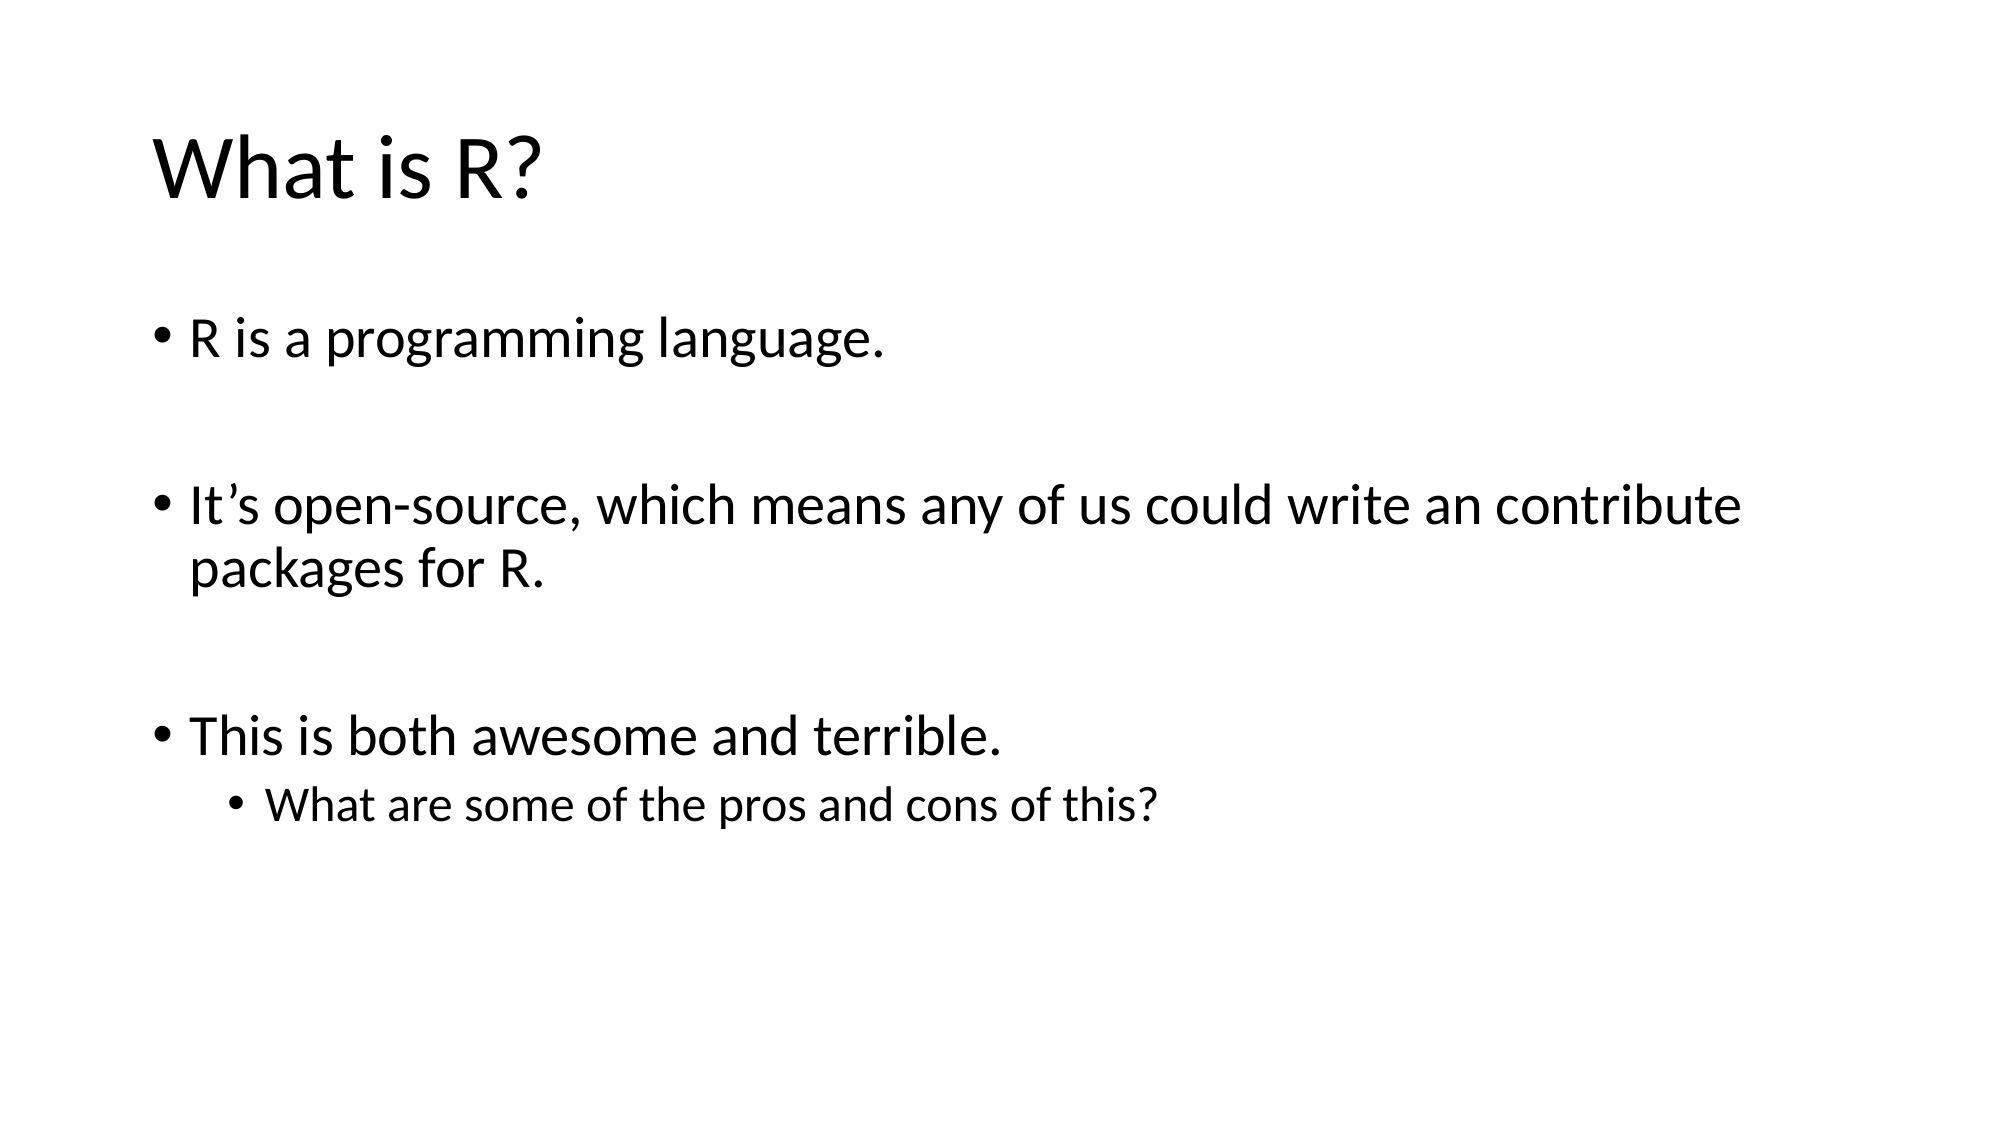

# What is R?
R is a programming language.

It’s open-source, which means any of us could write an contribute packages for R.

This is both awesome and terrible.
What are some of the pros and cons of this?